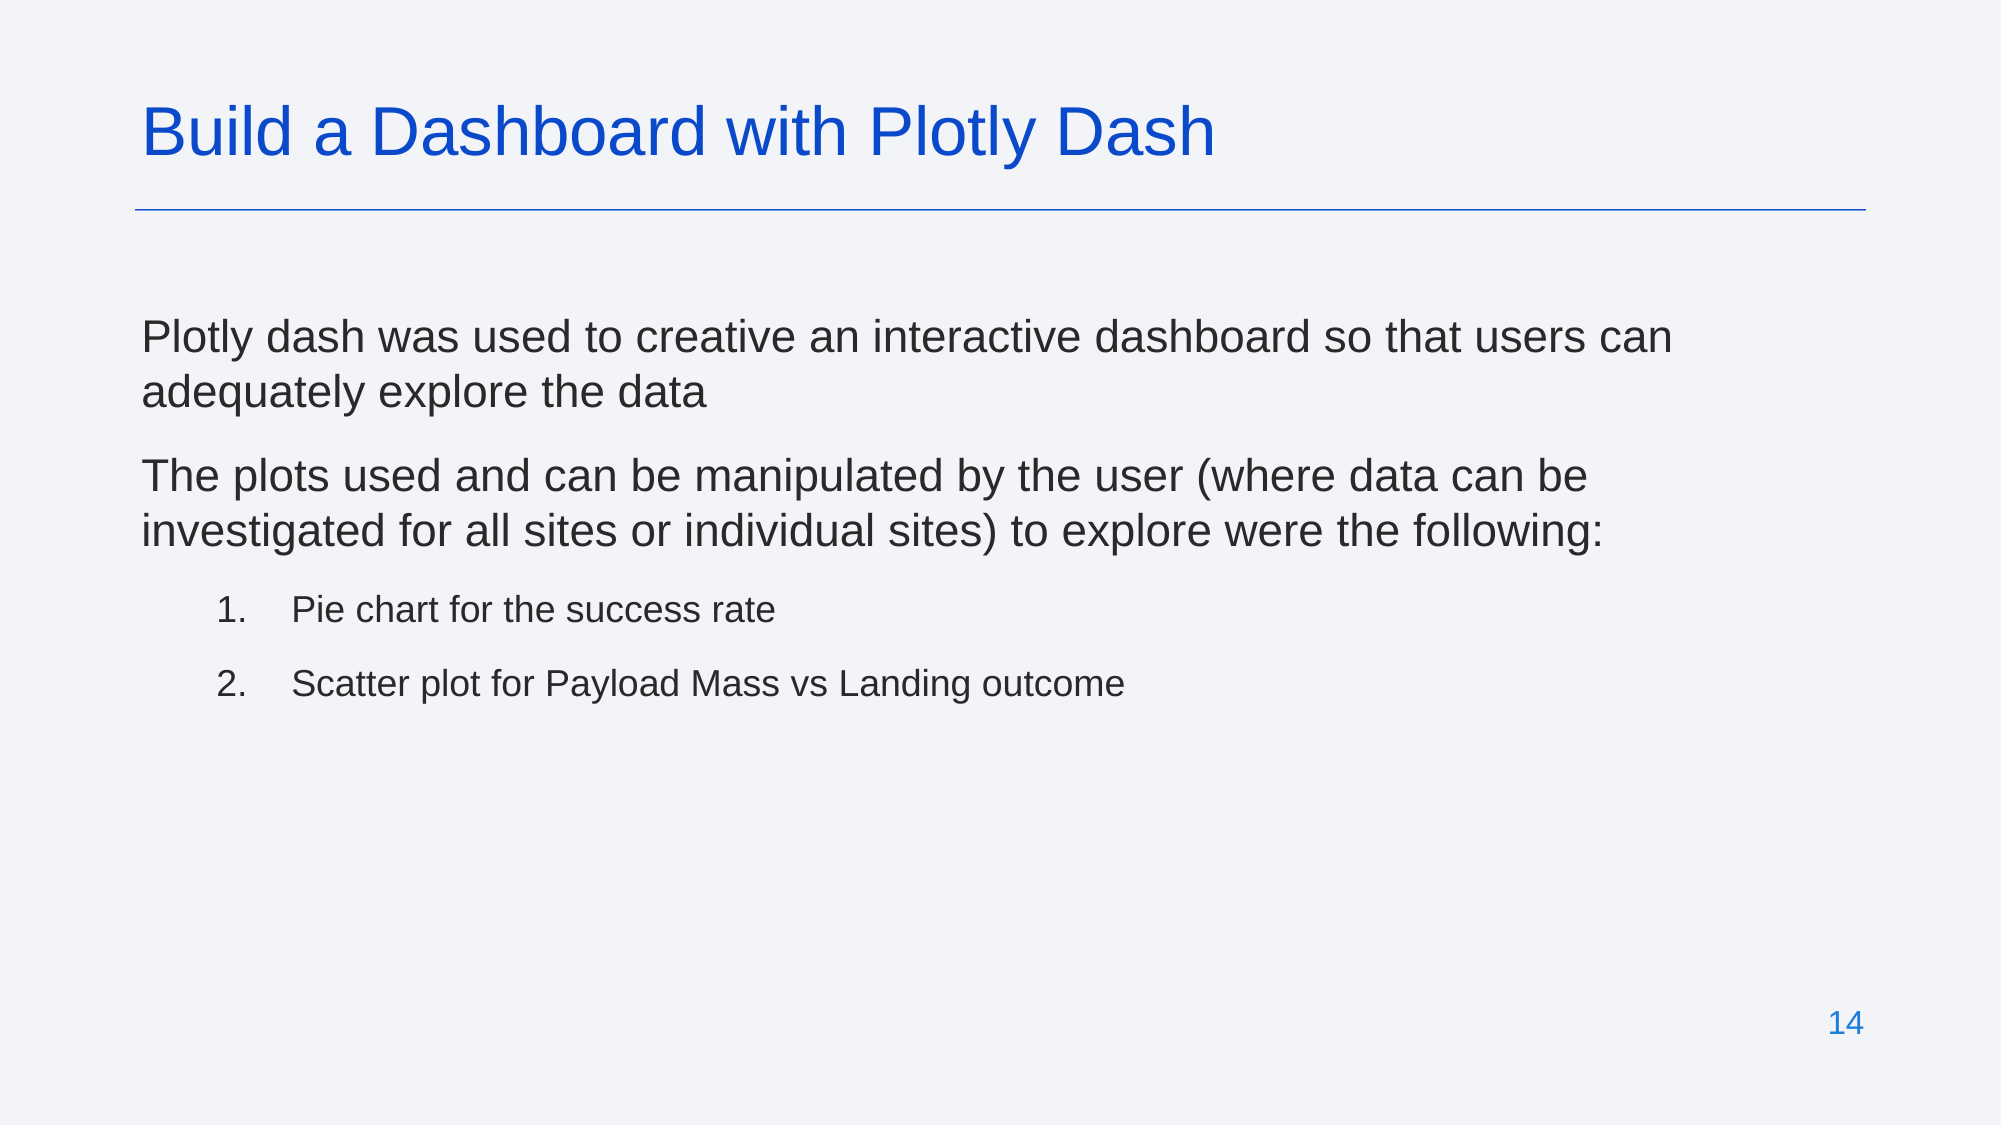

Build a Dashboard with Plotly Dash
Plotly dash was used to creative an interactive dashboard so that users can adequately explore the data
The plots used and can be manipulated by the user (where data can be investigated for all sites or individual sites) to explore were the following:
Pie chart for the success rate
Scatter plot for Payload Mass vs Landing outcome

14